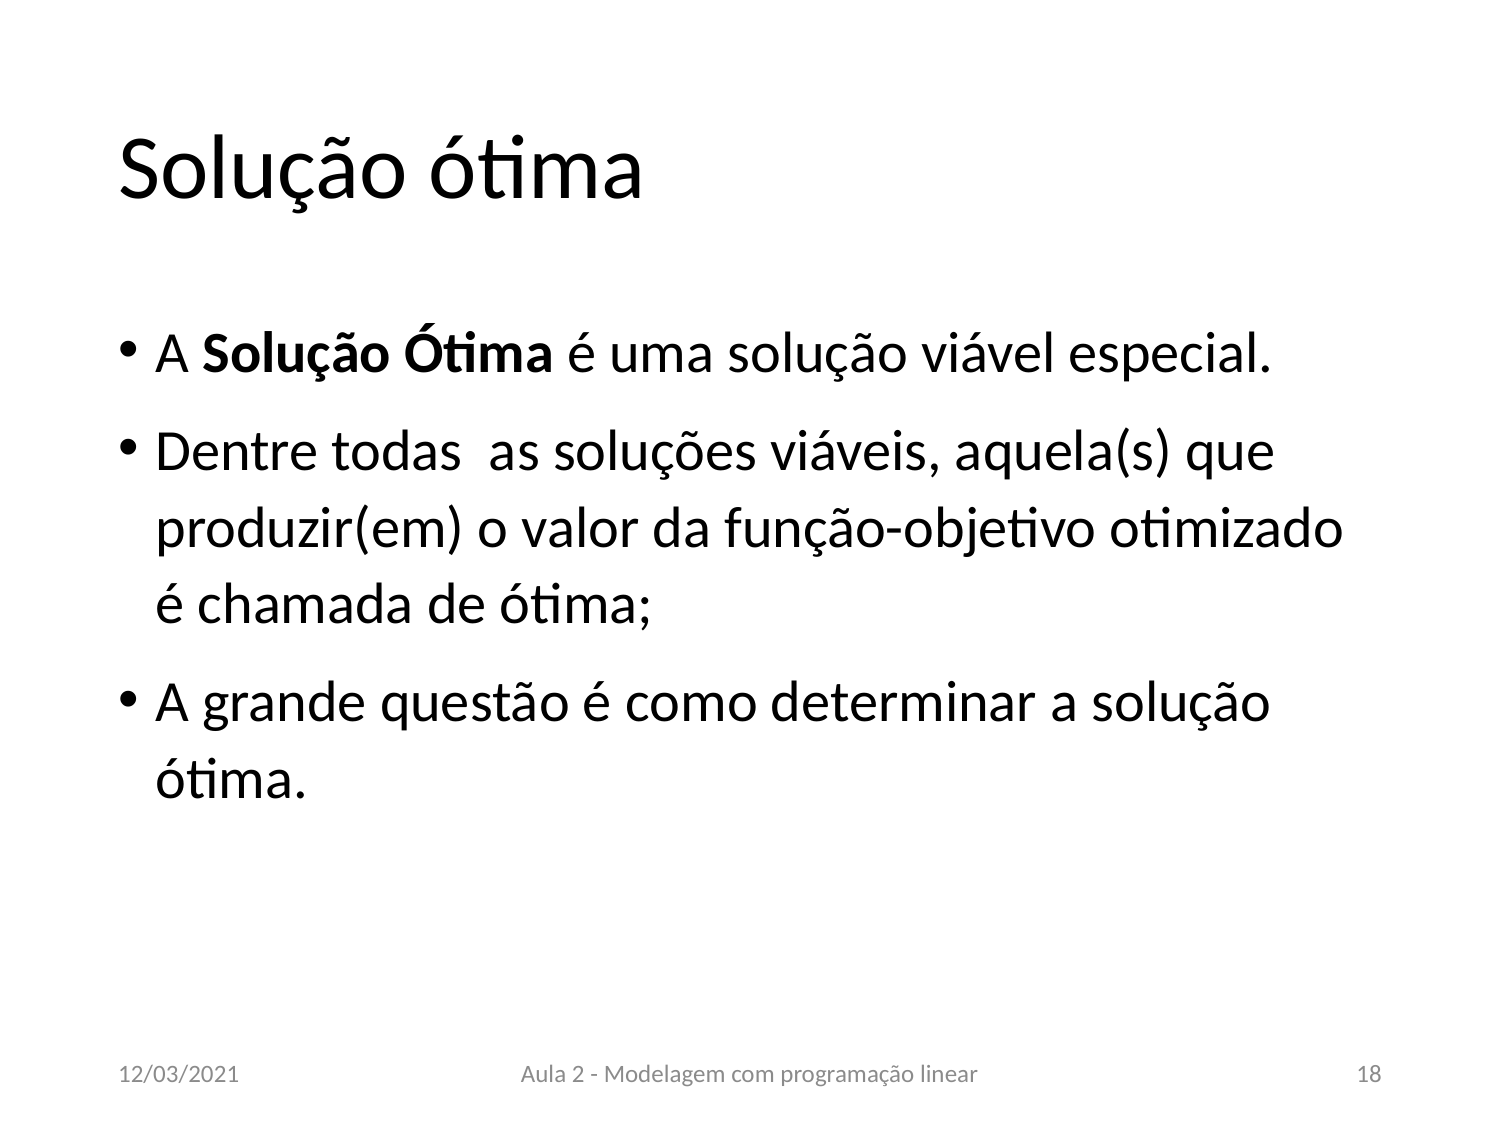

# Solução ótima
A Solução Ótima é uma solução viável especial.
Dentre todas  as soluções viáveis, aquela(s) que produzir(em) o valor da função-objetivo otimizado é chamada de ótima;
A grande questão é como determinar a solução ótima.
12/03/2021
Aula 2 - Modelagem com programação linear
18